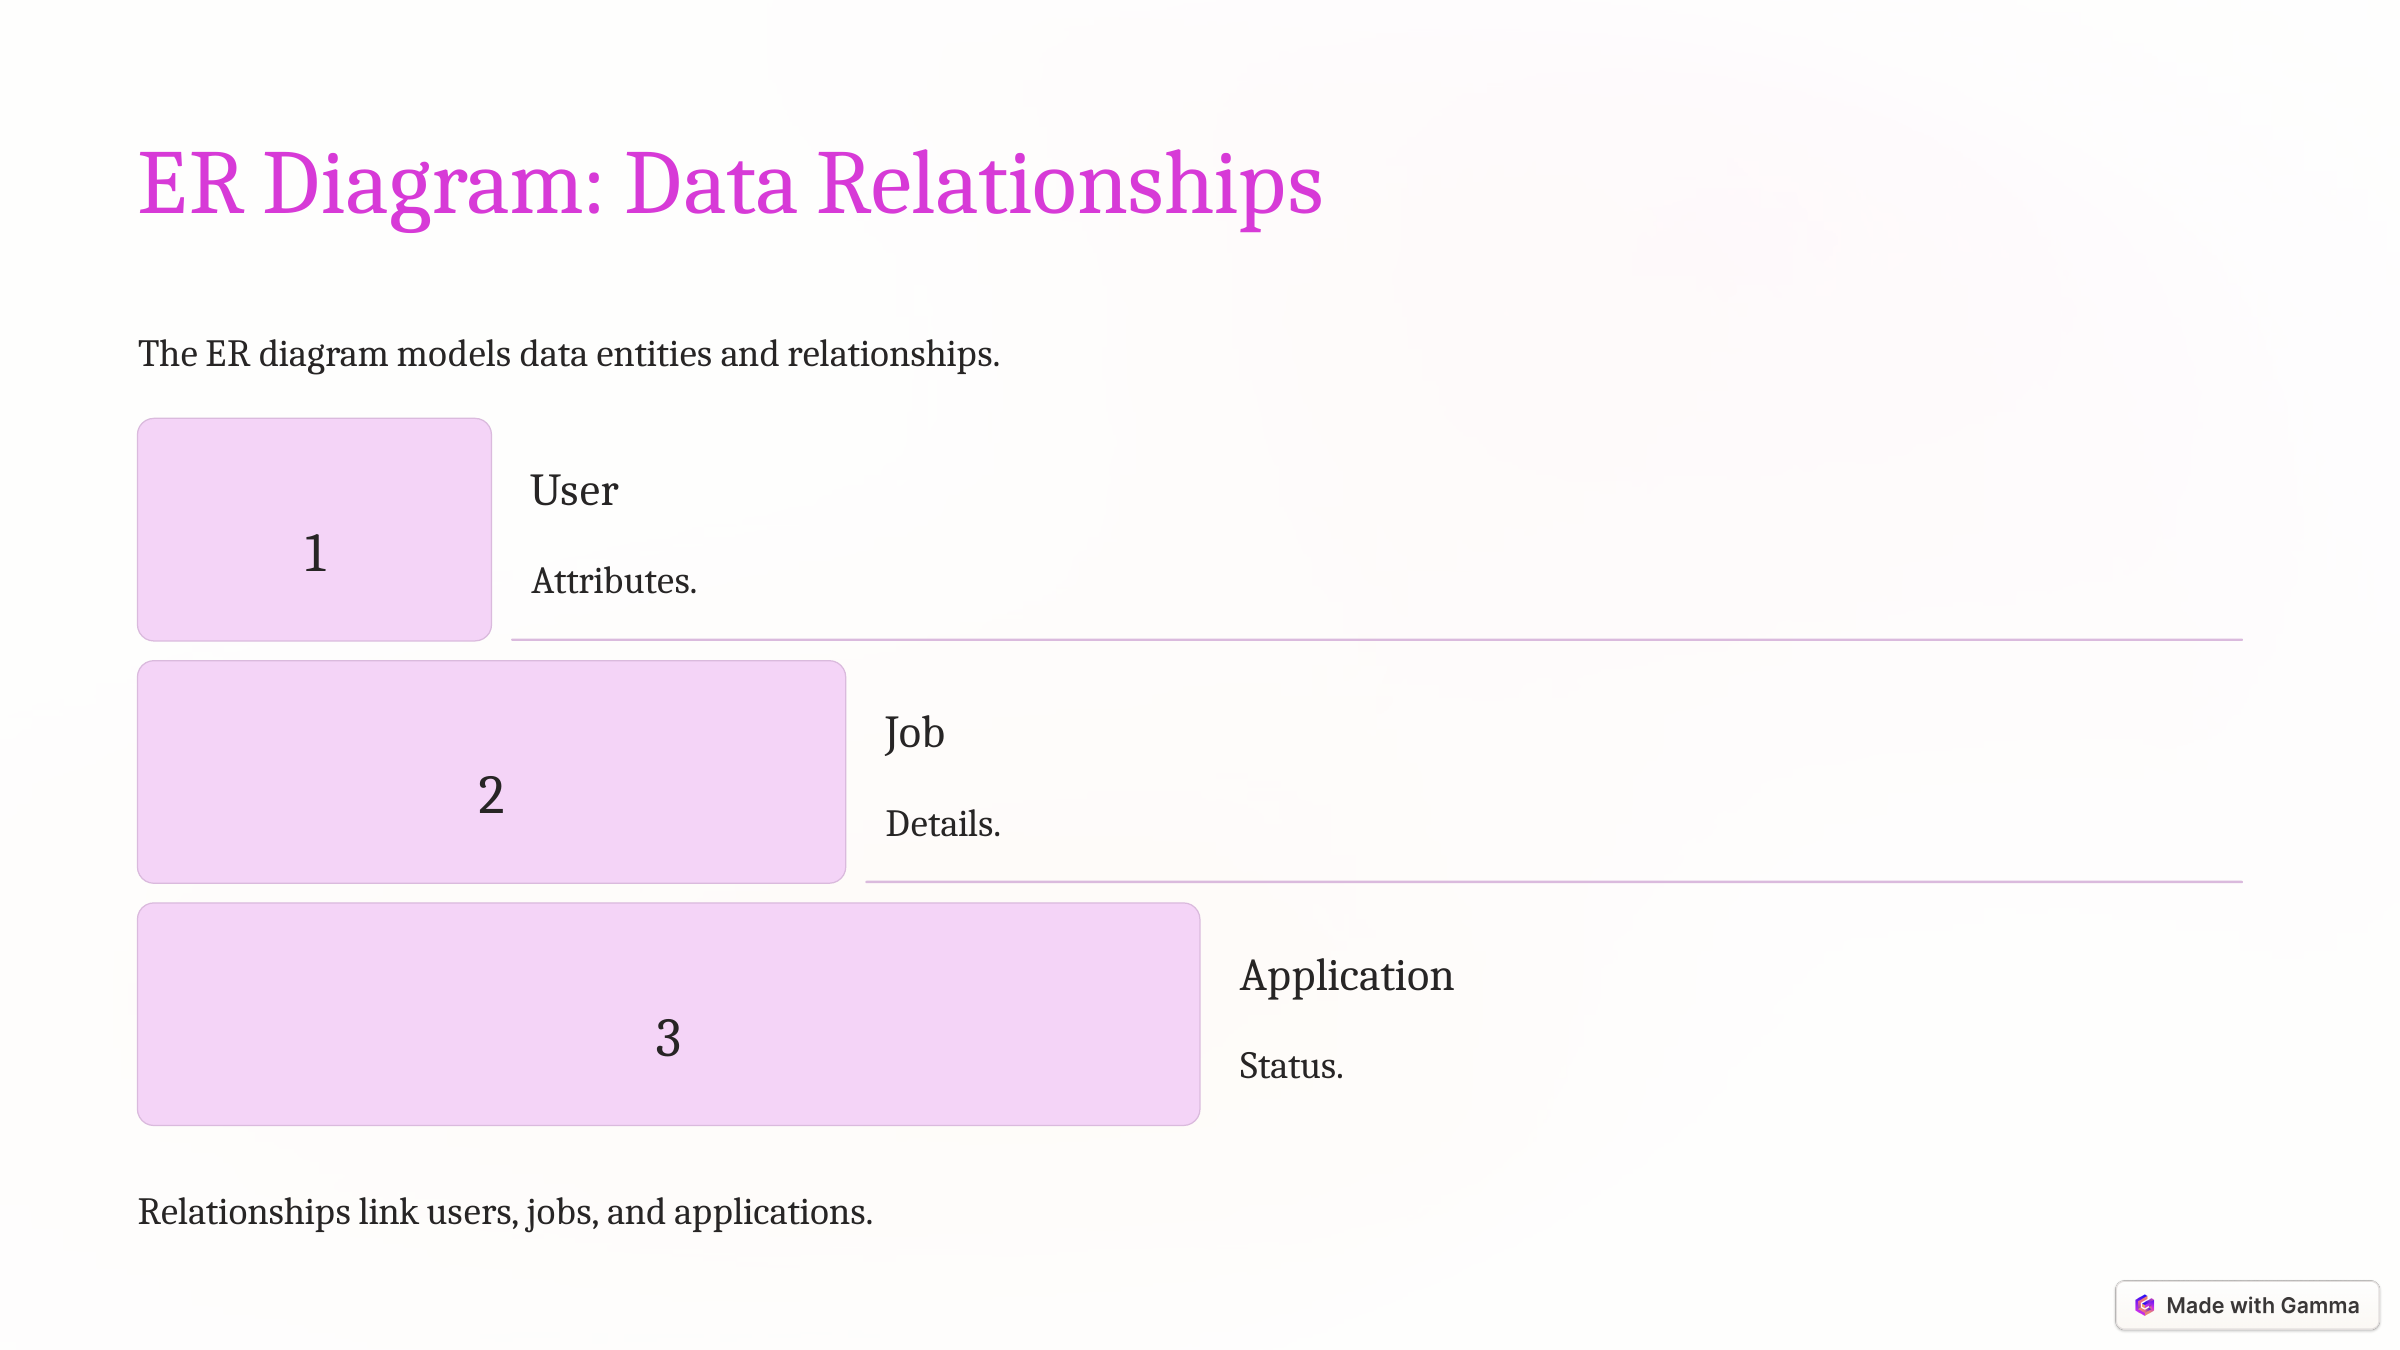

ER Diagram: Data Relationships
The ER diagram models data entities and relationships.

User
1
Attributes.

Job
2
Details.

Application
3
Status.
Relationships link users, jobs, and applications.